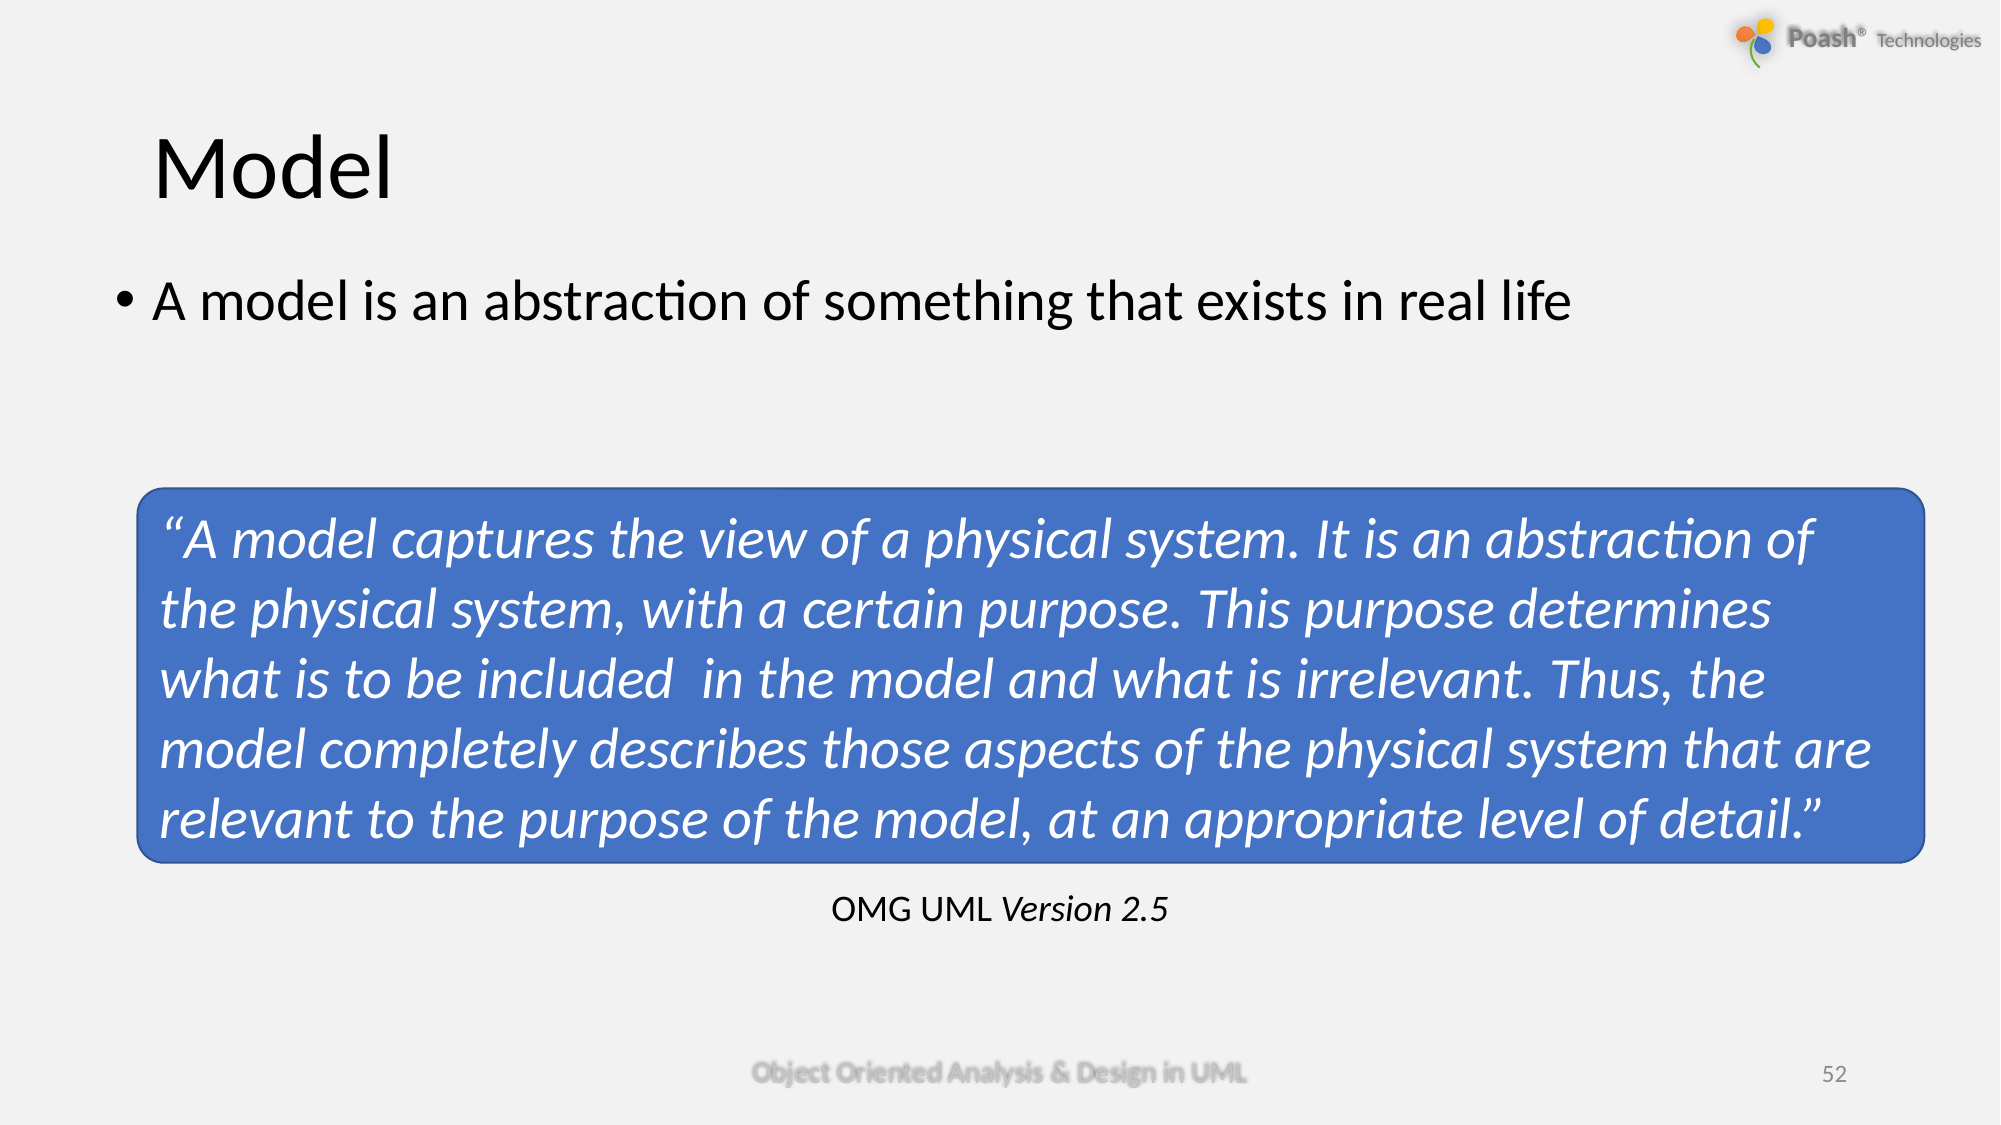

# Model
A model is an abstraction of something that exists in real life
“A model captures the view of a physical system. It is an abstraction of the physical system, with a certain purpose. This purpose determines what is to be included  in the model and what is irrelevant. Thus, the model completely describes those aspects of the physical system that are relevant to the purpose of the model, at an appropriate level of detail.”
OMG UML Version 2.5
Object Oriented Analysis & Design in UML
52